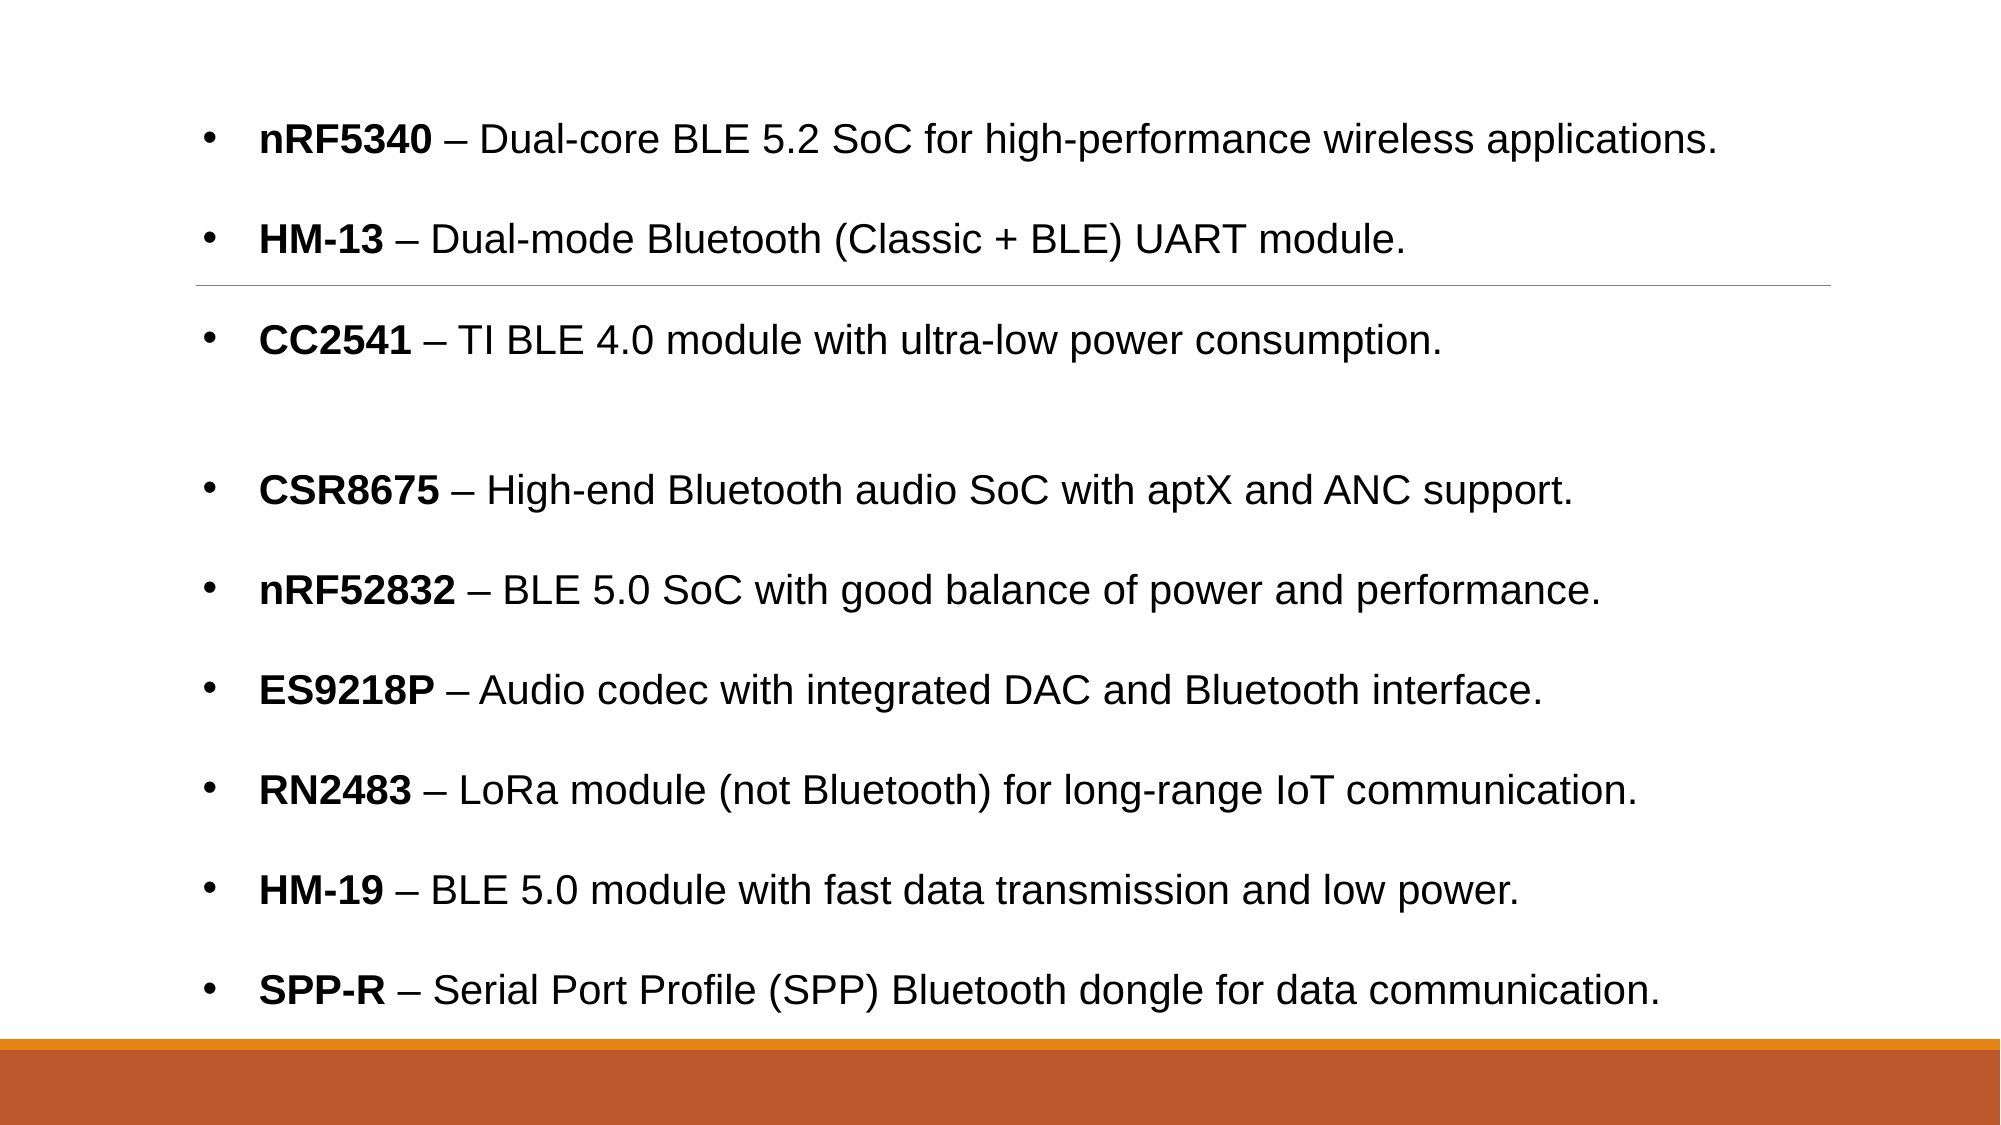

nRF5340 – Dual-core BLE 5.2 SoC for high-performance wireless applications.

HM-13 – Dual-mode Bluetooth (Classic + BLE) UART module.

CC2541 – TI BLE 4.0 module with ultra-low power consumption.

CSR8675 – High-end Bluetooth audio SoC with aptX and ANC support.

nRF52832 – BLE 5.0 SoC with good balance of power and performance.

ES9218P – Audio codec with integrated DAC and Bluetooth interface.

RN2483 – LoRa module (not Bluetooth) for long-range IoT communication.

HM-19 – BLE 5.0 module with fast data transmission and low power.

SPP-R – Serial Port Profile (SPP) Bluetooth dongle for data communication.